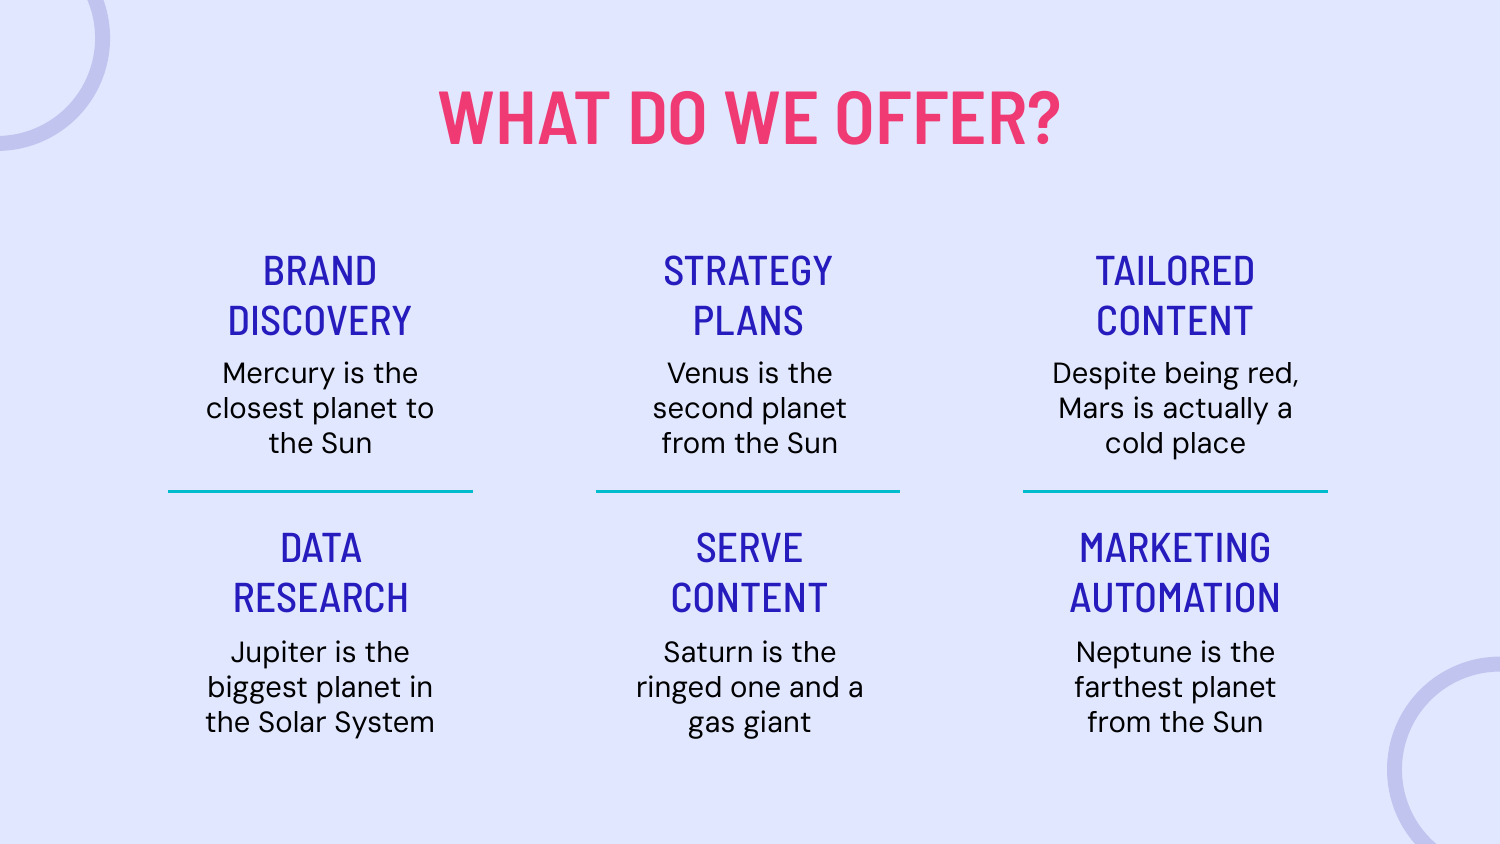

WHAT DO WE OFFER?
# BRAND DISCOVERY
STRATEGY PLANS
TAILORED CONTENT
Mercury is the closest planet to the Sun
Venus is the second planet from the Sun
Despite being red, Mars is actually a cold place
DATA RESEARCH
SERVE CONTENT
MARKETING AUTOMATION
Jupiter is the biggest planet in the Solar System
Saturn is the ringed one and a gas giant
Neptune is the farthest planet from the Sun